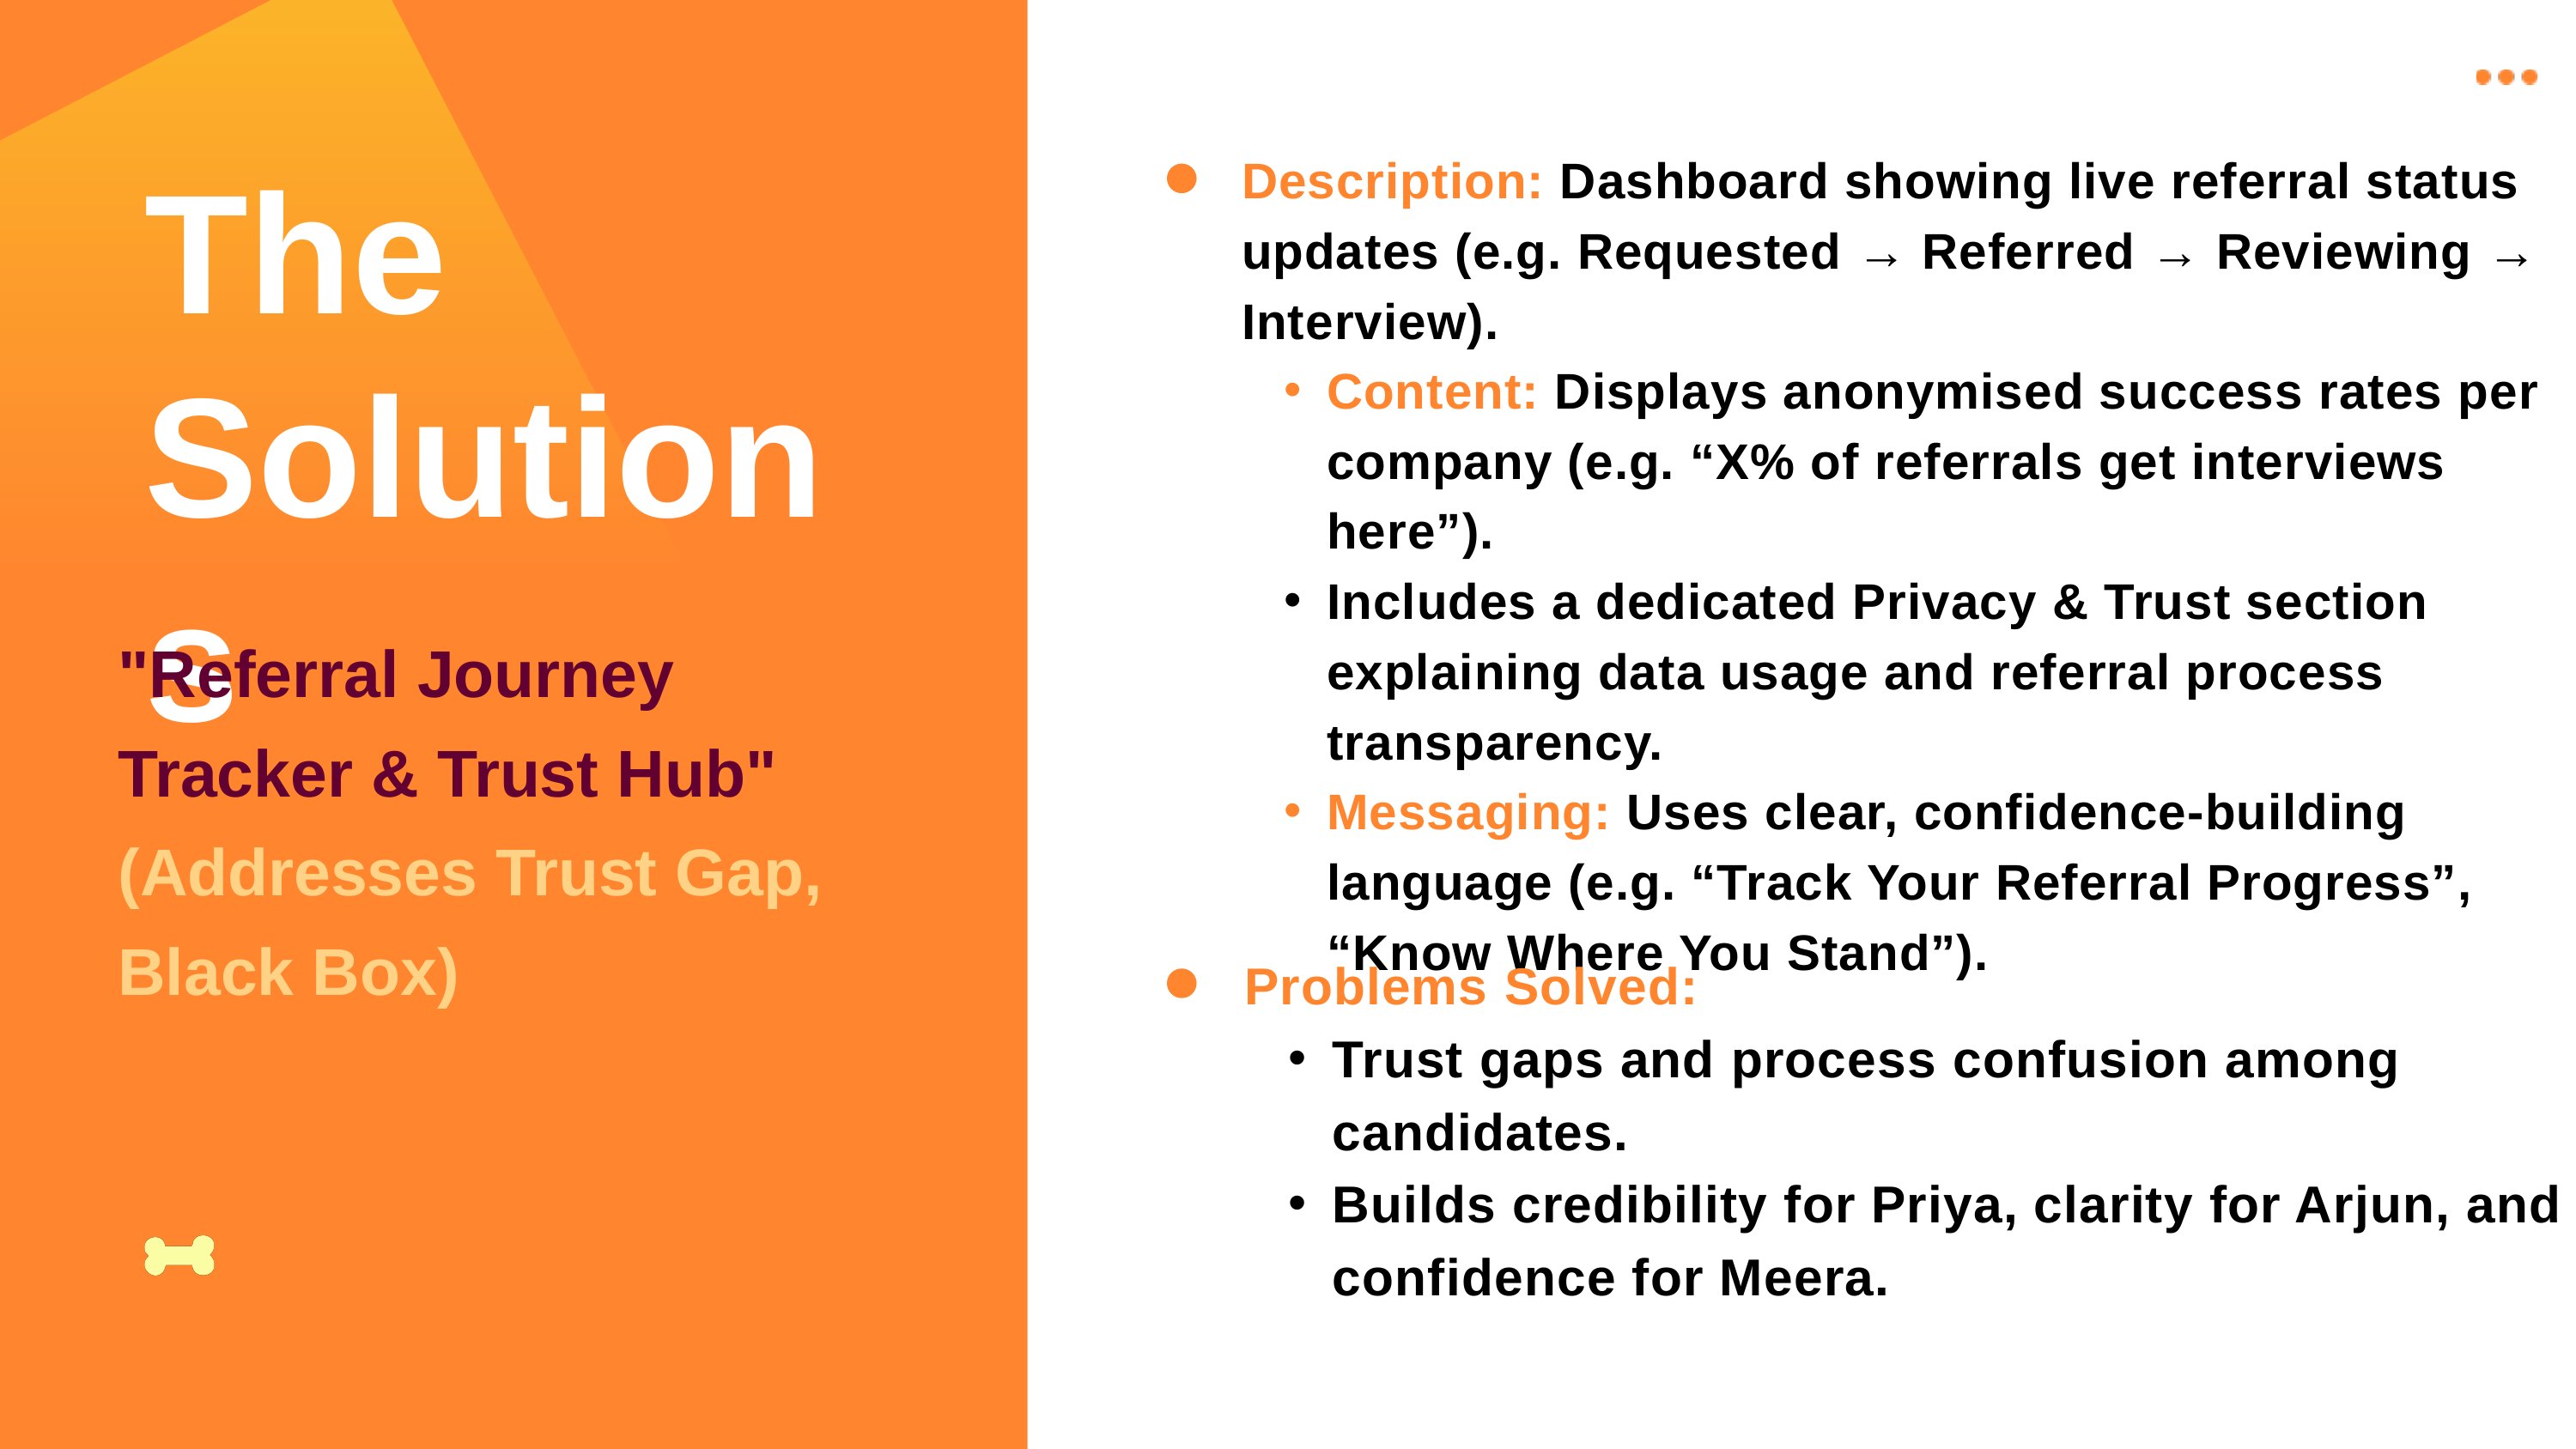

The Solutions
Description: Dashboard showing live referral status updates (e.g. Requested → Referred → Reviewing → Interview).
Content: Displays anonymised success rates per company (e.g. “X% of referrals get interviews here”).
Includes a dedicated Privacy & Trust section explaining data usage and referral process transparency.
Messaging: Uses clear, confidence-building language (e.g. “Track Your Referral Progress”, “Know Where You Stand”).

"Referral Journey Tracker & Trust Hub" (Addresses Trust Gap, Black Box)
Problems Solved:
Trust gaps and process confusion among candidates.
Builds credibility for Priya, clarity for Arjun, and confidence for Meera.